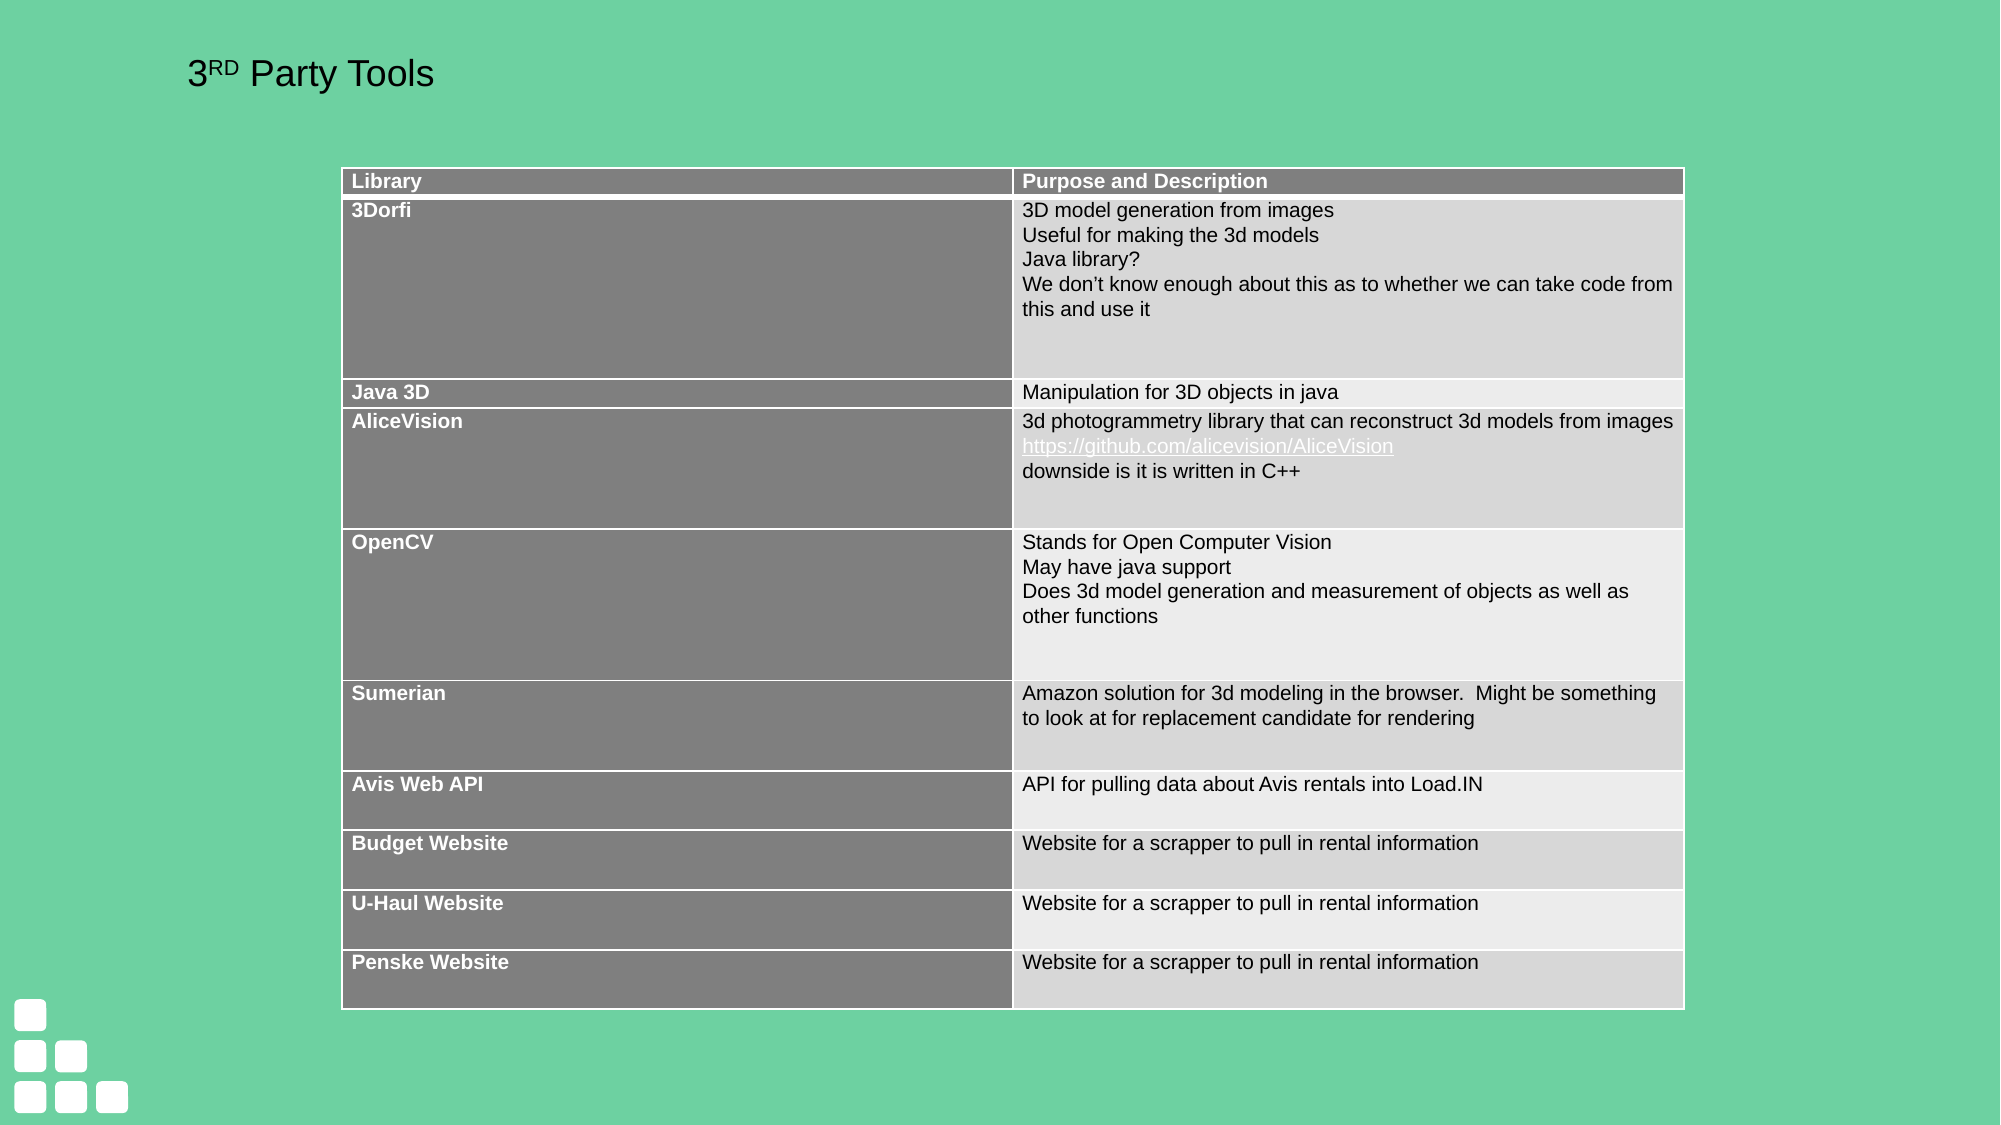

3RD Party Tools
| Library | Purpose and Description |
| --- | --- |
| 3Dorfi | 3D model generation from images Useful for making the 3d models Java library? We don’t know enough about this as to whether we can take code from this and use it |
| Java 3D | Manipulation for 3D objects in java |
| AliceVision | 3d photogrammetry library that can reconstruct 3d models from images https://github.com/alicevision/AliceVision downside is it is written in C++ |
| OpenCV | Stands for Open Computer Vision May have java support Does 3d model generation and measurement of objects as well as other functions |
| Sumerian | Amazon solution for 3d modeling in the browser. Might be something to look at for replacement candidate for rendering |
| Avis Web API | API for pulling data about Avis rentals into Load.IN |
| Budget Website | Website for a scrapper to pull in rental information |
| U-Haul Website | Website for a scrapper to pull in rental information |
| Penske Website | Website for a scrapper to pull in rental information |